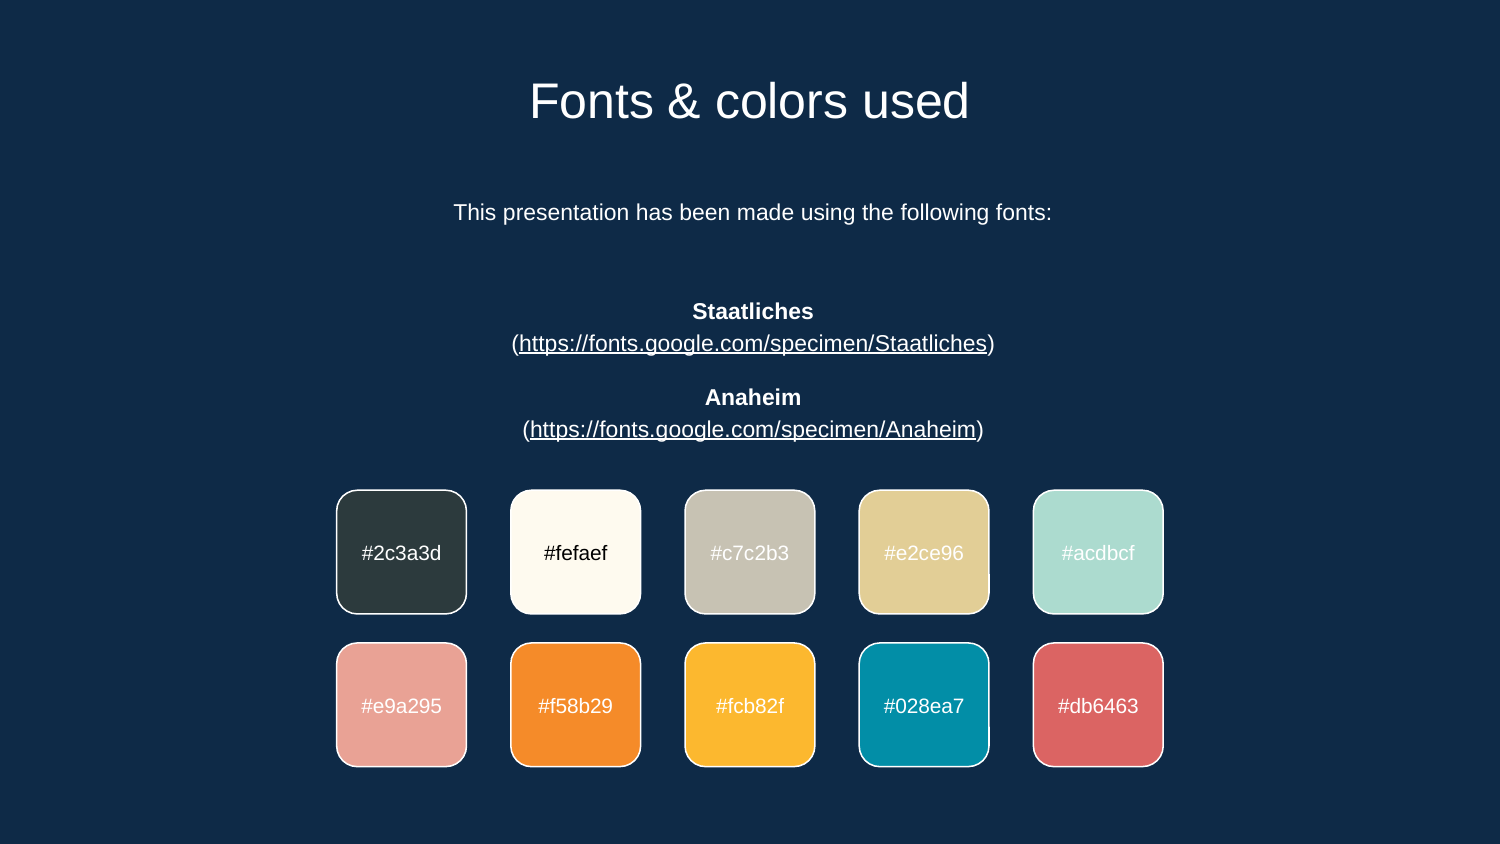

Fonts & colors used
This presentation has been made using the following fonts:

Staatliches
(https://fonts.google.com/specimen/Staatliches)

Anaheim
(https://fonts.google.com/specimen/Anaheim)

#2c3a3d
#fefaef
#c7c2b3
#e2ce96
#acdbcf

#e9a295
#f58b29
#fcb82f
#028ea7
#db6463